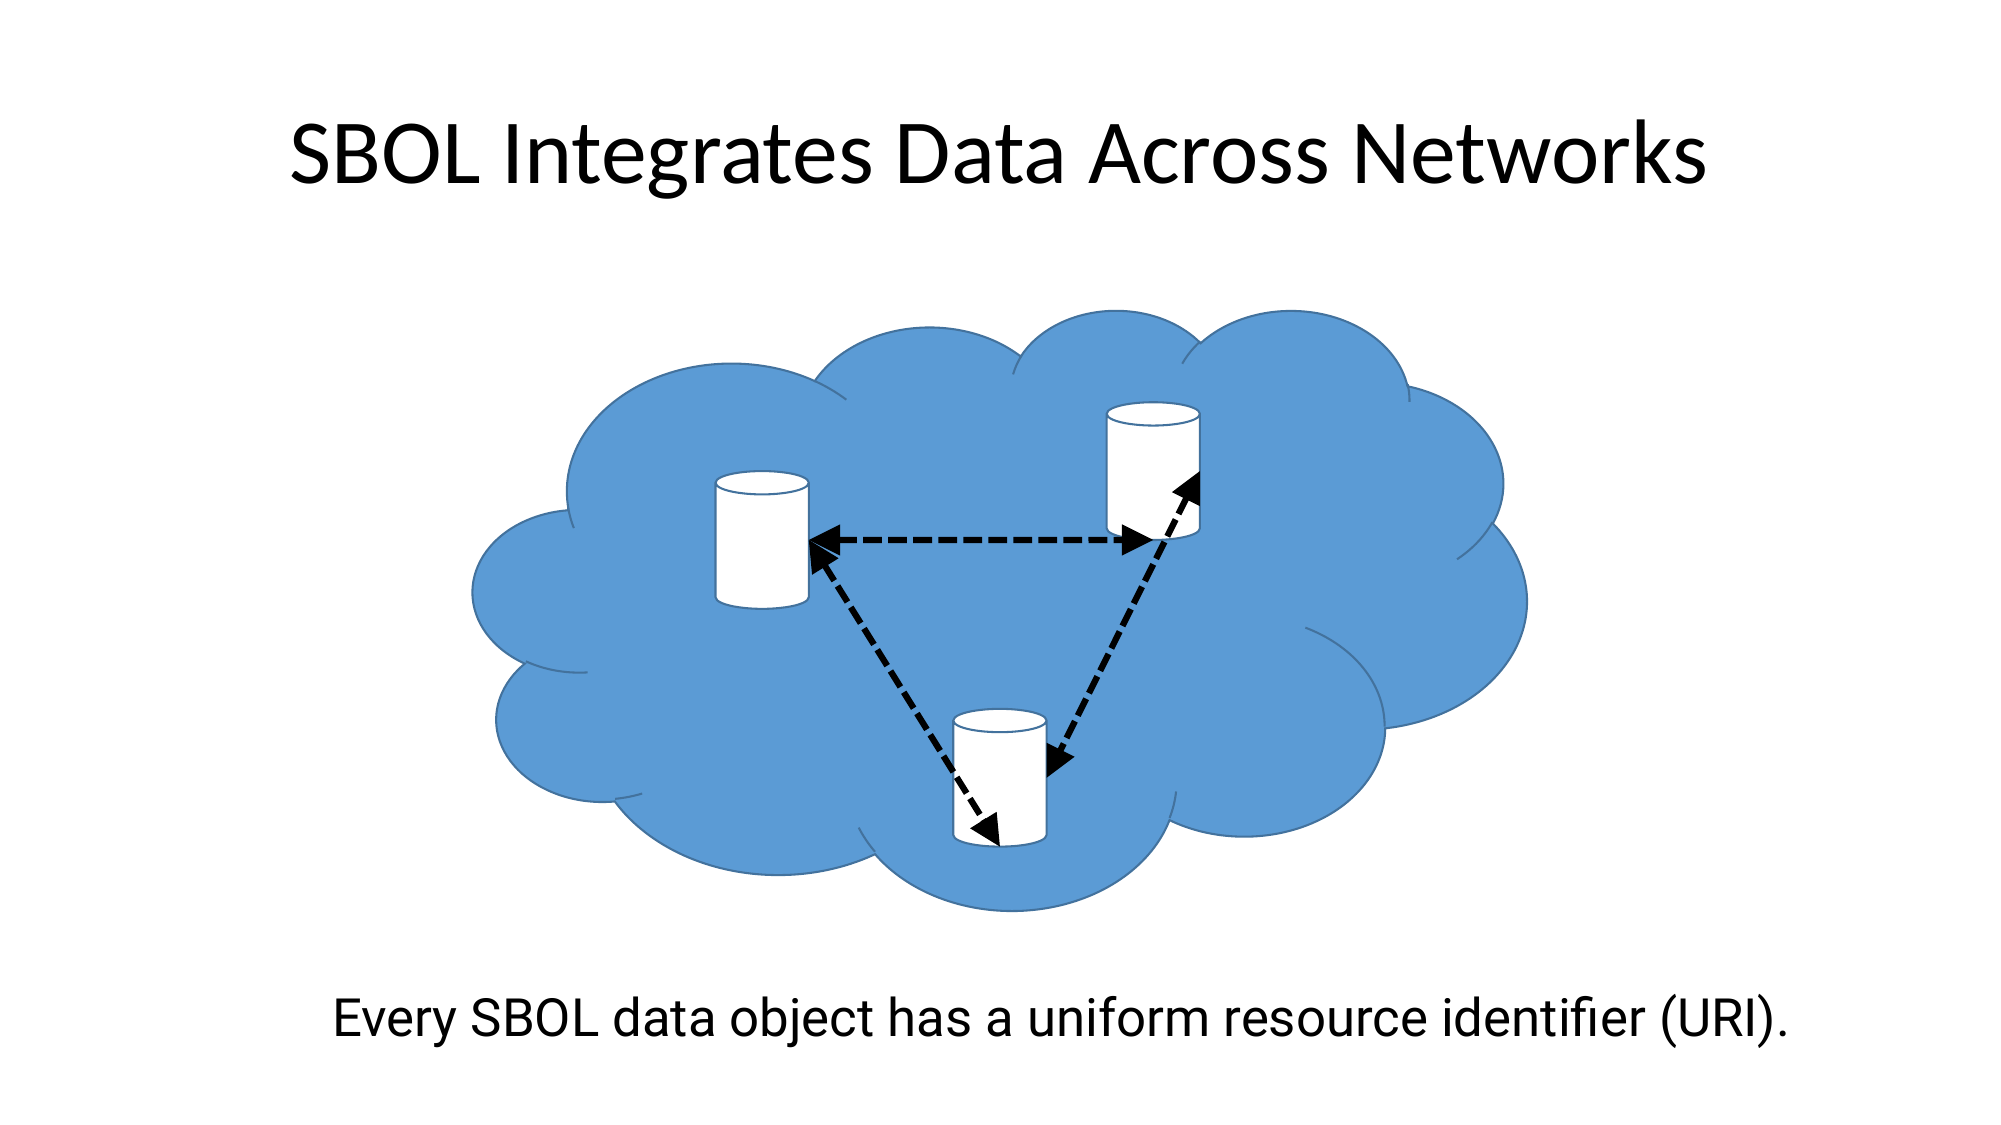

SBOL Integrates Data Across Networks

Every SBOL data object has a uniform resource identifier (URI).